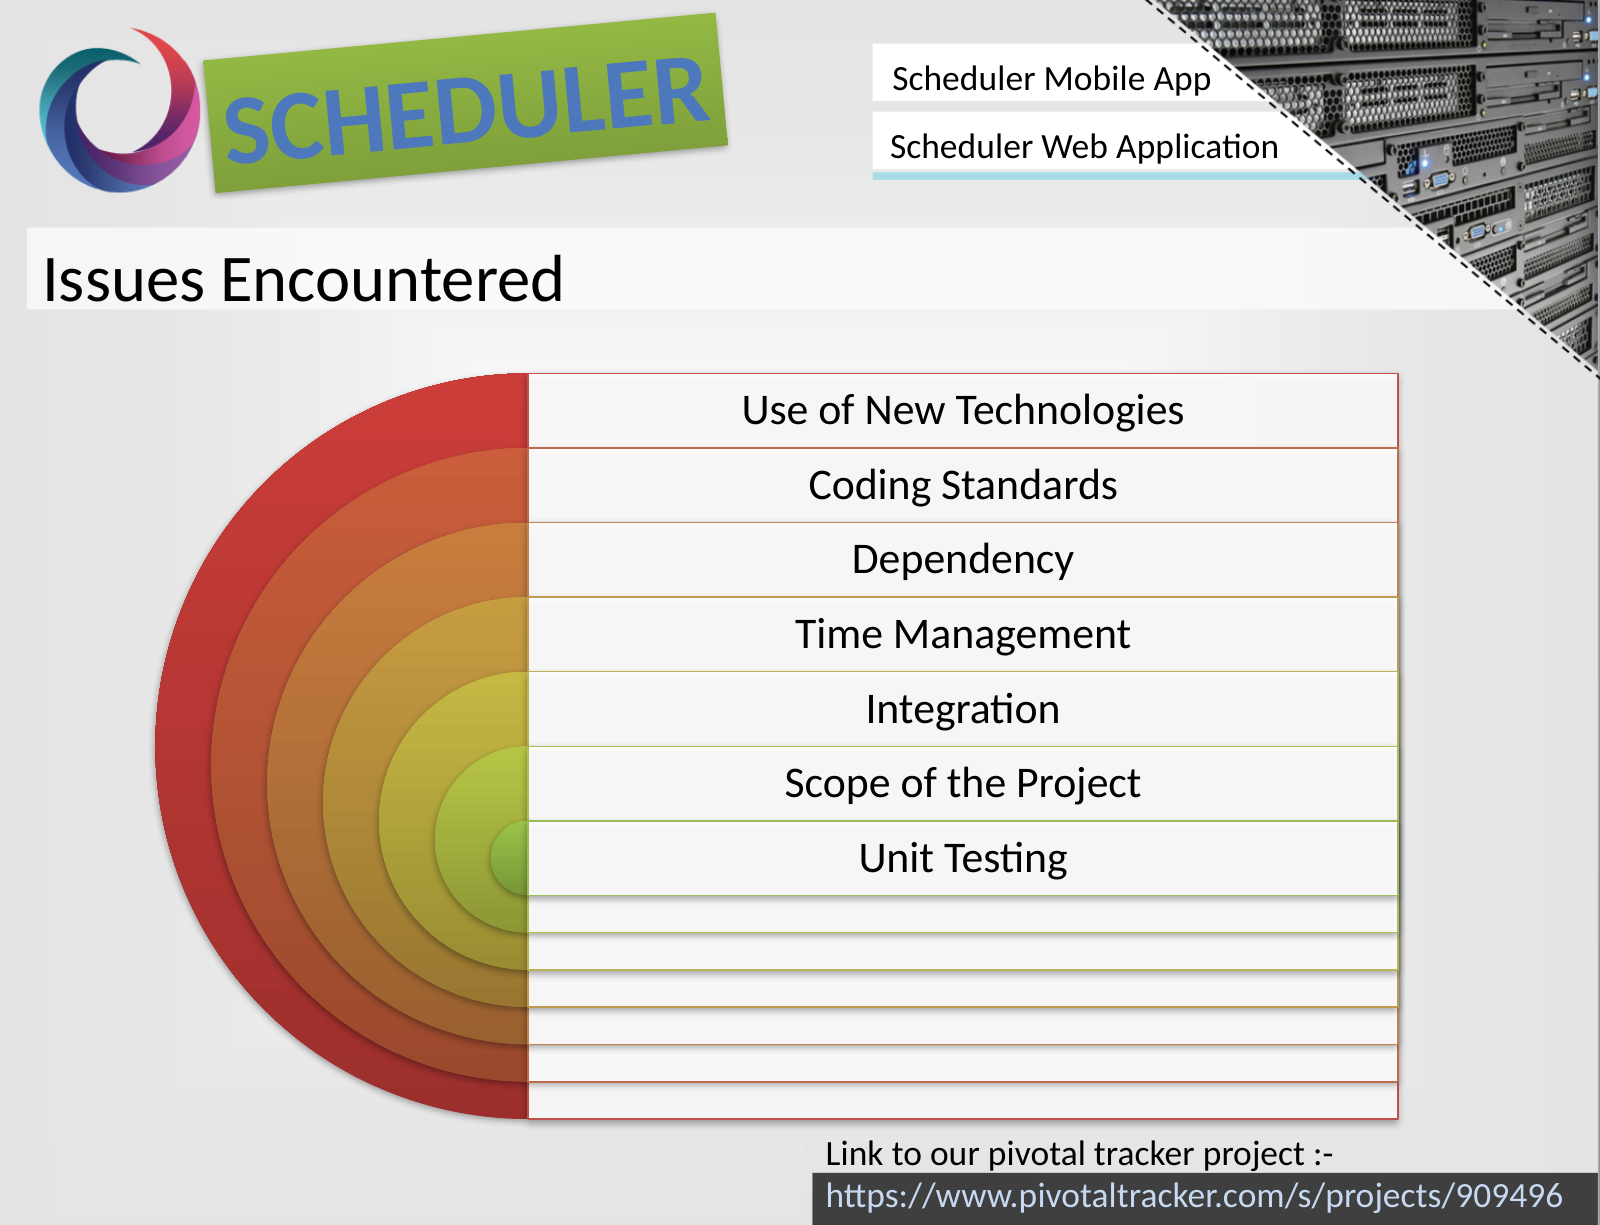

Scheduler
Scheduler Mobile App
Scheduler Web Application
Issues Encountered
Use of New Technologies
Coding Standards
Dependency
Time Management
Integration
Scope of the Project
Unit Testing
Link to our pivotal tracker project :-
https://www.pivotaltracker.com/s/projects/909496